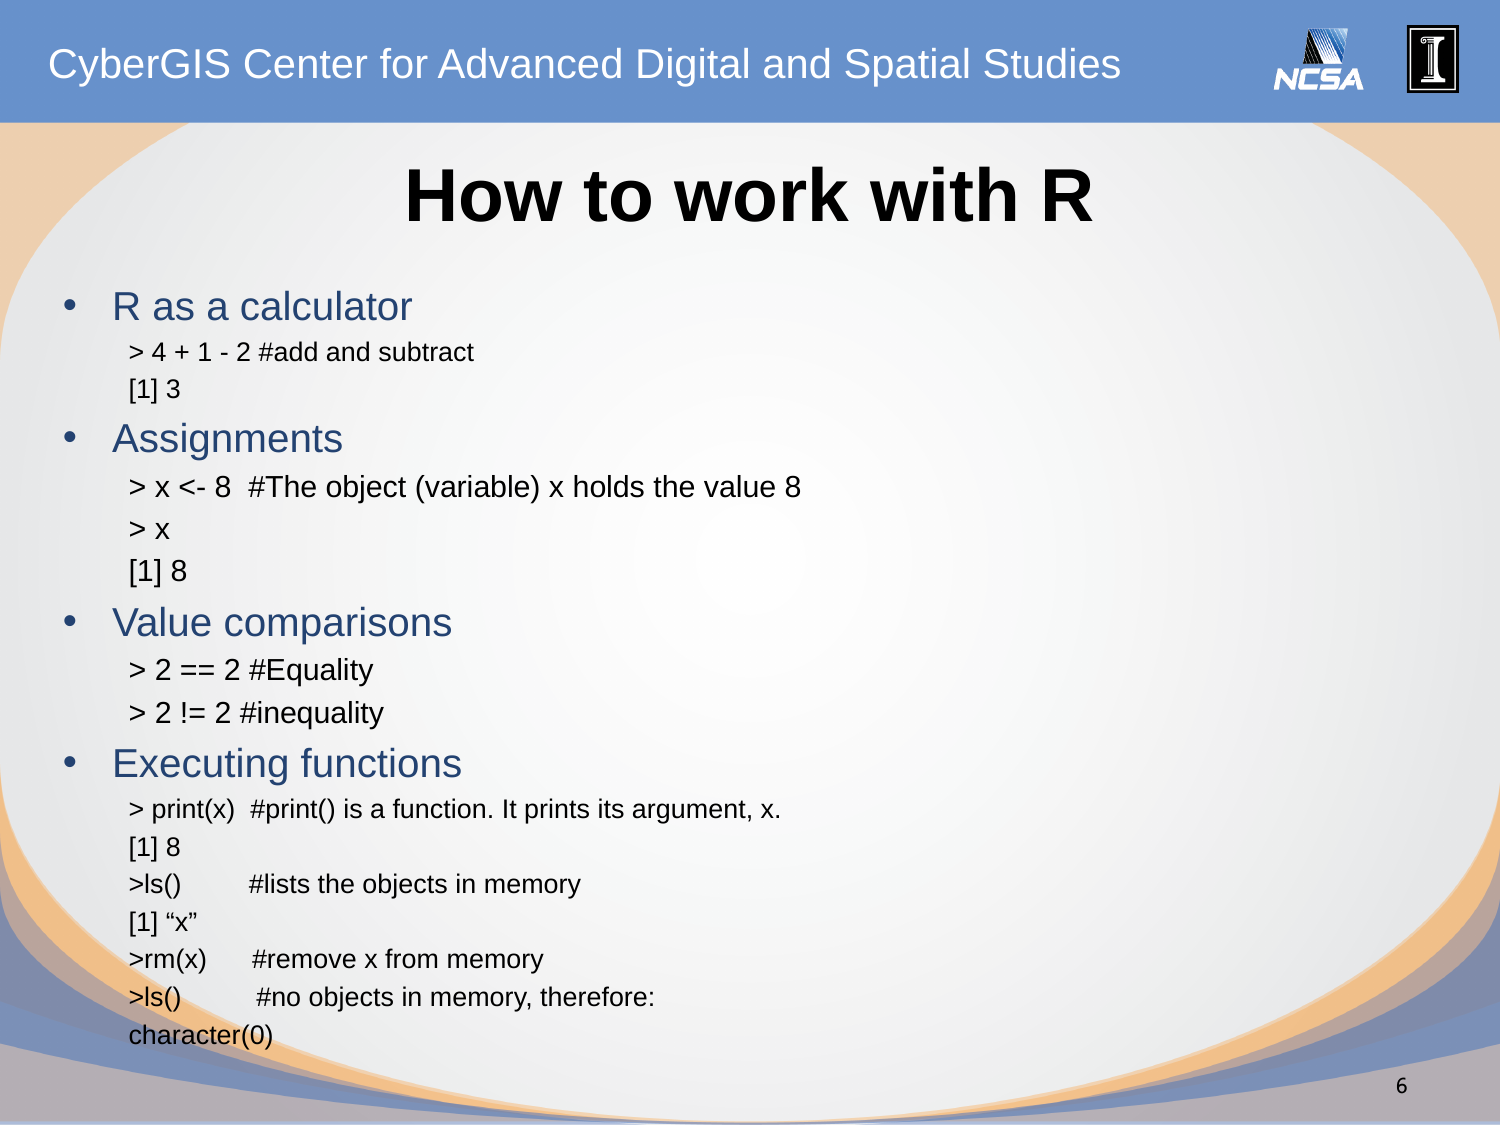

# How to work with R
R as a calculator
> 4 + 1 - 2 #add and subtract
[1] 3
Assignments
> x <- 8  #The object (variable) x holds the value 8
> x
[1] 8
Value comparisons
> 2 == 2 #Equality
> 2 != 2 #inequality
Executing functions
> print(x)  #print() is a function. It prints its argument, x.
[1] 8
>ls()         #lists the objects in memory
[1] “x”
>rm(x)      #remove x from memory
>ls()          #no objects in memory, therefore:
character(0)

6